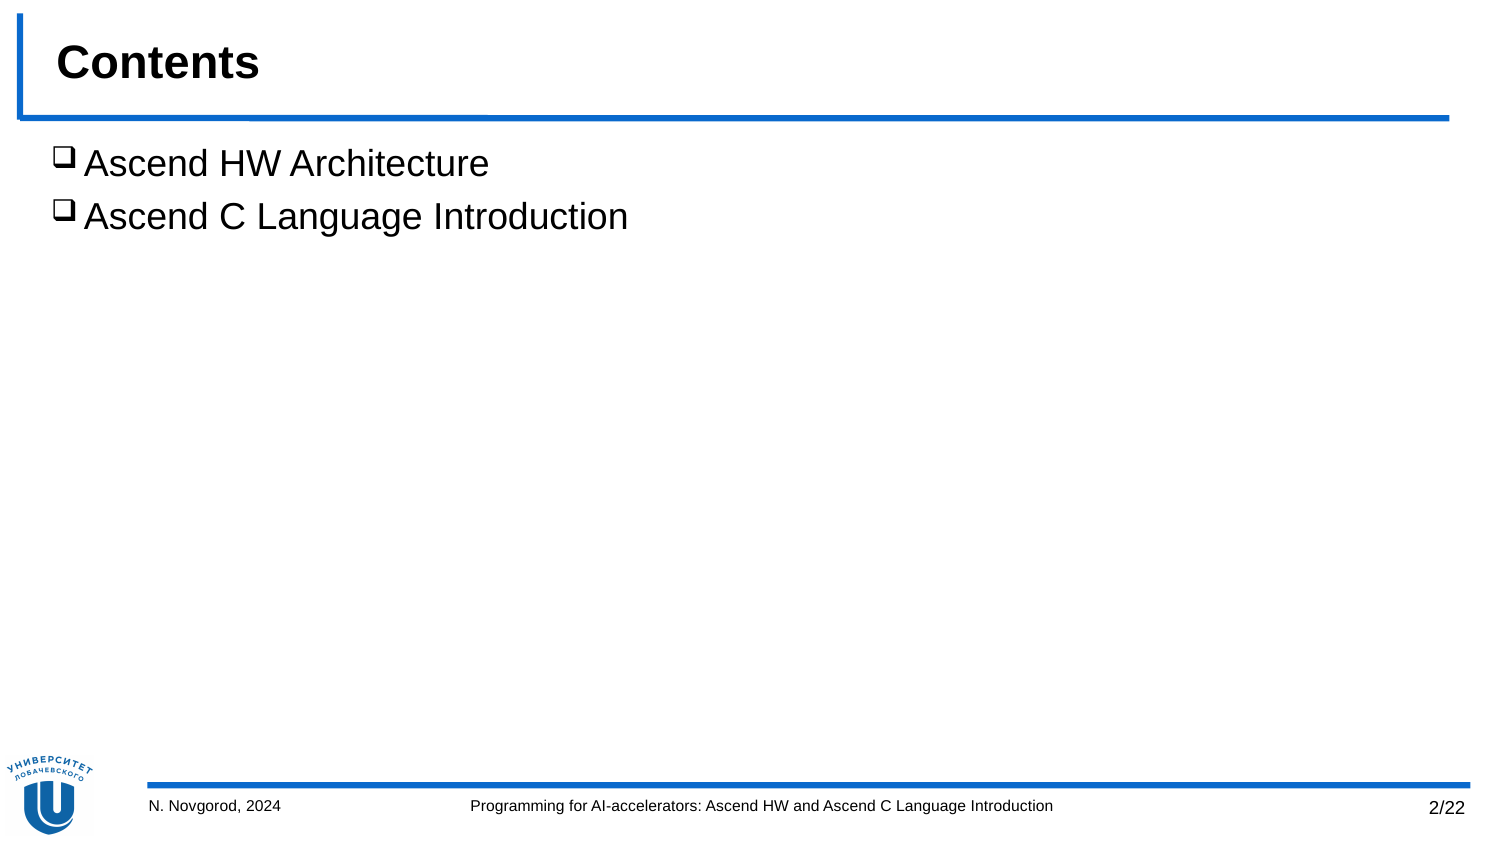

# Contents
Ascend HW Architecture
Ascend C Language Introduction
N. Novgorod, 2024
Programming for AI-accelerators: Ascend HW and Ascend C Language Introduction
2/22